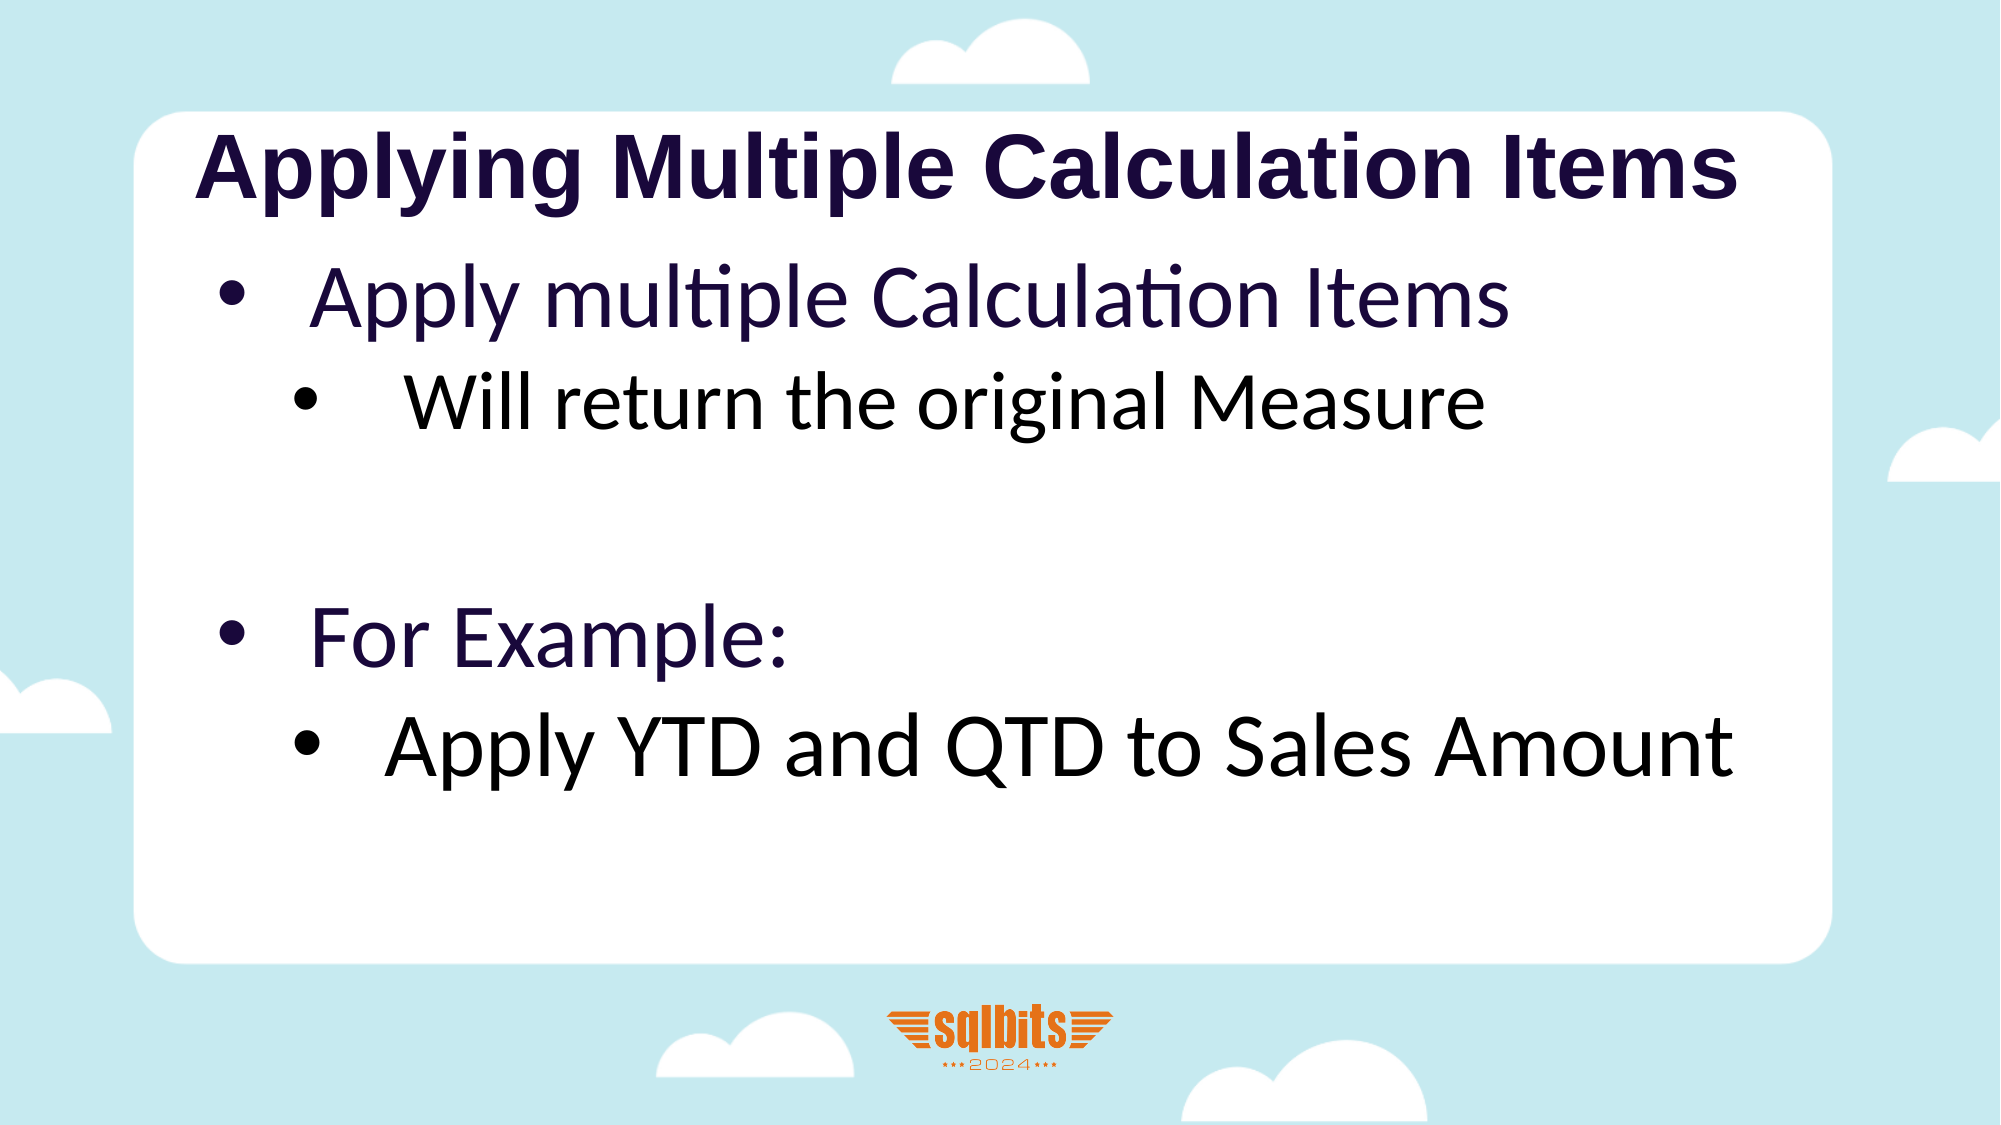

# Applying Multiple Calculation Items
Apply multiple Calculation Items
 Will return the original Measure

For Example:
Apply YTD and QTD to Sales Amount